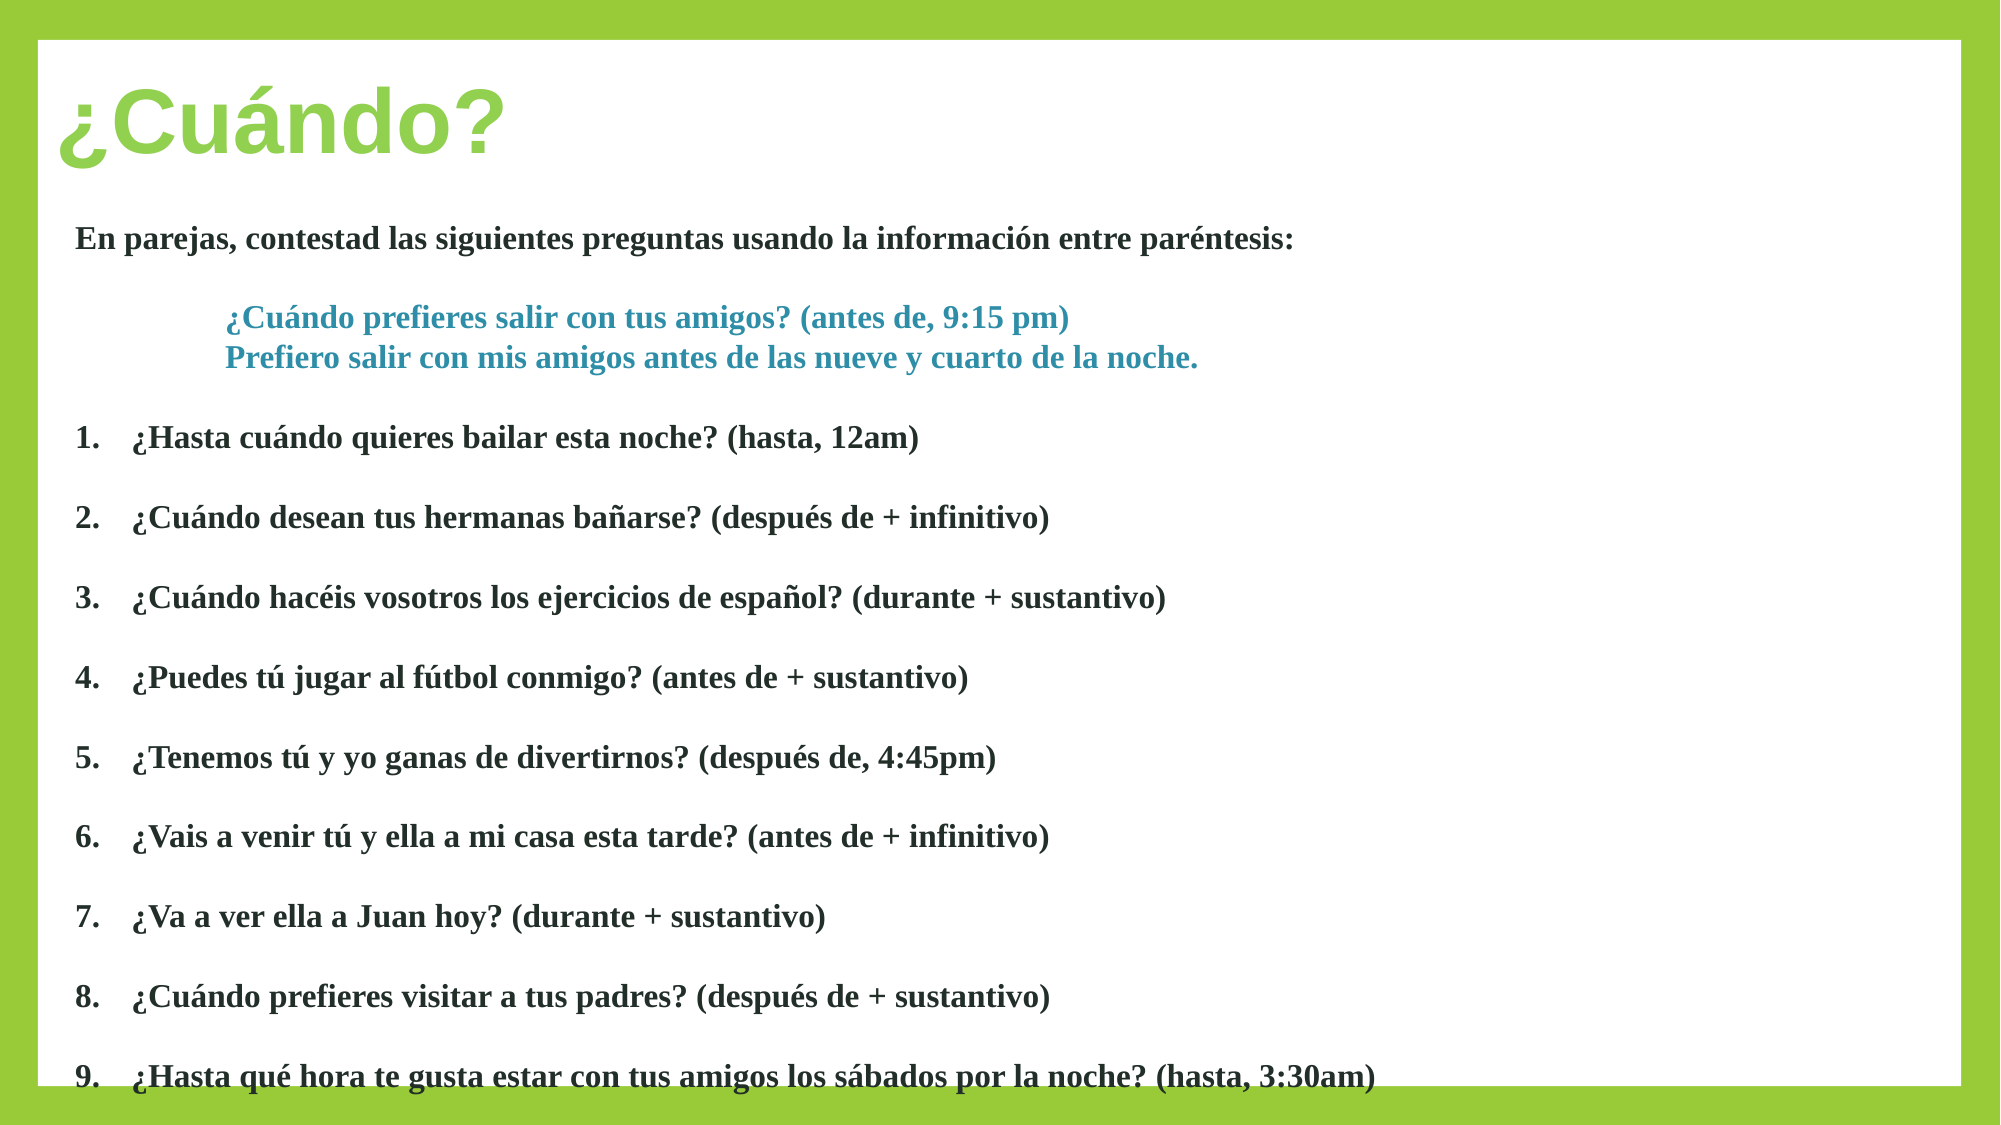

# ¿Cuándo?
En parejas, contestad las siguientes preguntas usando la información entre paréntesis:

	¿Cuándo prefieres salir con tus amigos? (antes de, 9:15 pm)
	Prefiero salir con mis amigos antes de las nueve y cuarto de la noche.

¿Hasta cuándo quieres bailar esta noche? (hasta, 12am)

¿Cuándo desean tus hermanas bañarse? (después de + infinitivo)

¿Cuándo hacéis vosotros los ejercicios de español? (durante + sustantivo)

¿Puedes tú jugar al fútbol conmigo? (antes de + sustantivo)

¿Tenemos tú y yo ganas de divertirnos? (después de, 4:45pm)

¿Vais a venir tú y ella a mi casa esta tarde? (antes de + infinitivo)

¿Va a ver ella a Juan hoy? (durante + sustantivo)

¿Cuándo prefieres visitar a tus padres? (después de + sustantivo)

¿Hasta qué hora te gusta estar con tus amigos los sábados por la noche? (hasta, 3:30am)